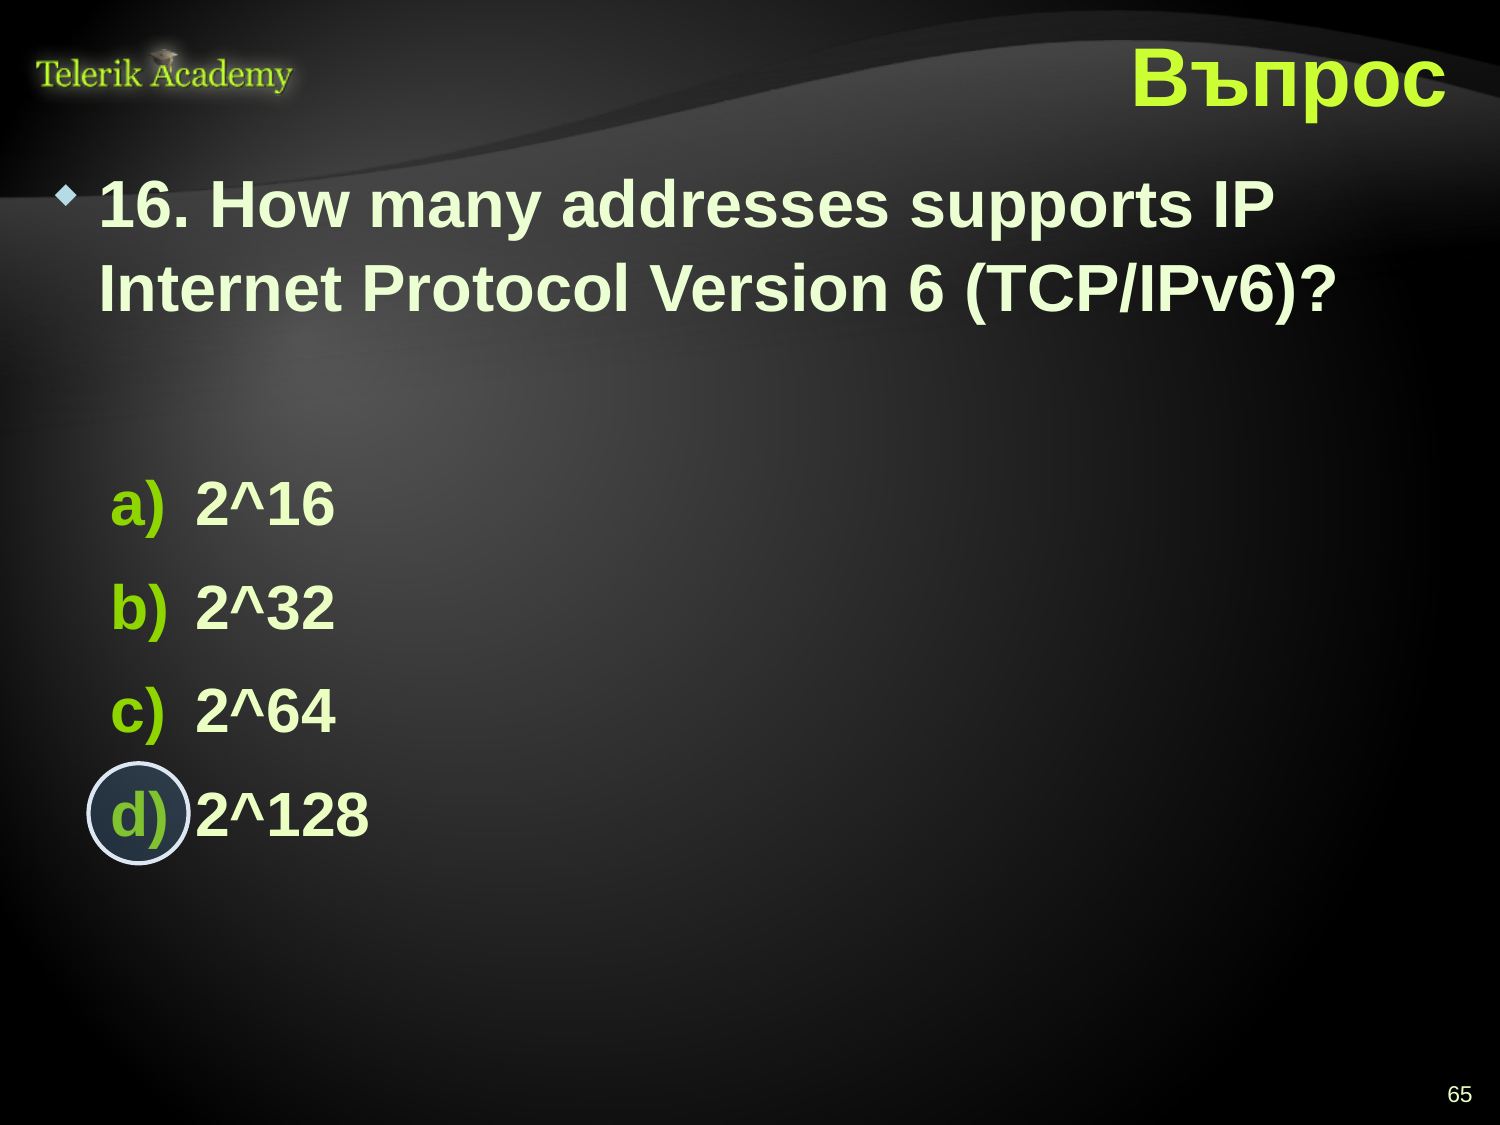

# Въпрос
16. How many addresses supports IP Internet Protocol Version 6 (TCP/IPv6)?

2^16
2^32
2^64
2^128

65